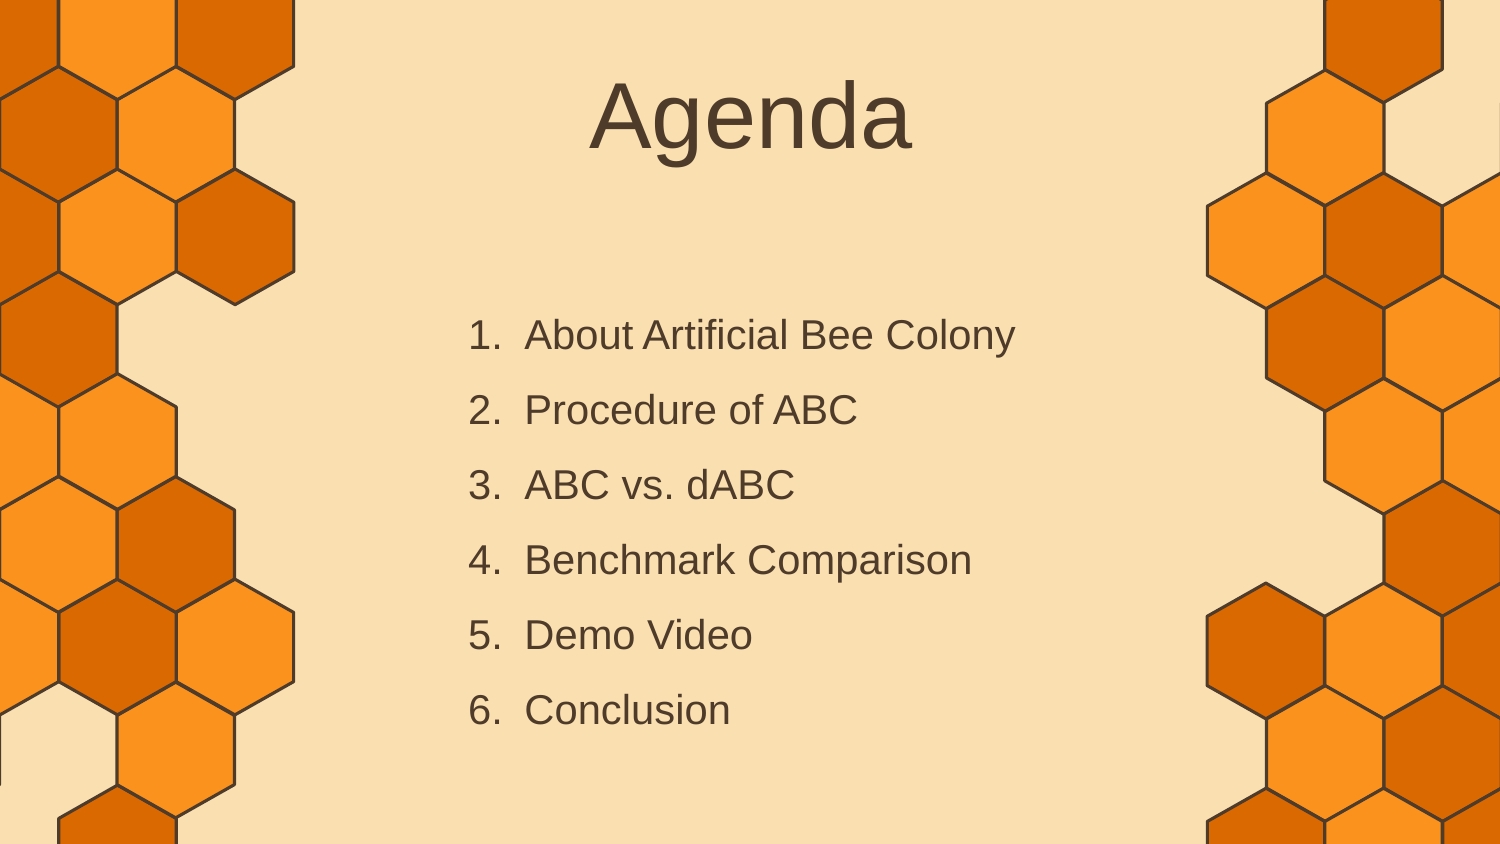

Agenda
About Artificial Bee Colony
Procedure of ABC
ABC vs. dABC
Benchmark Comparison
Demo Video
Conclusion